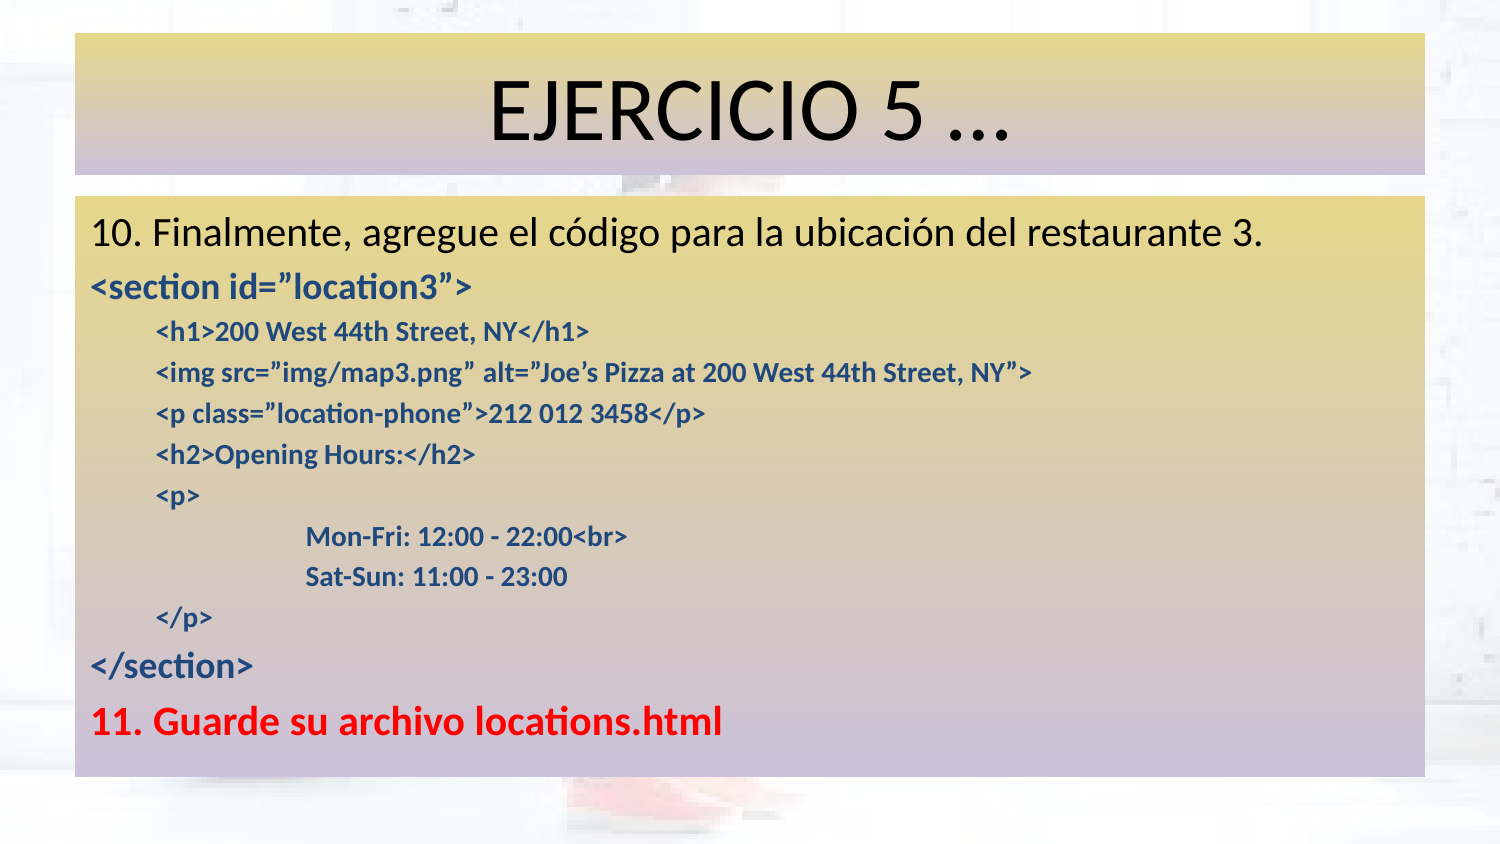

# EJERCICIO 5 …
10. Finalmente, agregue el código para la ubicación del restaurante 3.
<section id=”location3”>
<h1>200 West 44th Street, NY</h1>
<img src=”img/map3.png” alt=”Joe’s Pizza at 200 West 44th Street, NY”>
<p class=”location-phone”>212 012 3458</p>
<h2>Opening Hours:</h2>
<p>
	Mon-Fri: 12:00 - 22:00<br>
	Sat-Sun: 11:00 - 23:00
</p>
</section>
11. Guarde su archivo locations.html